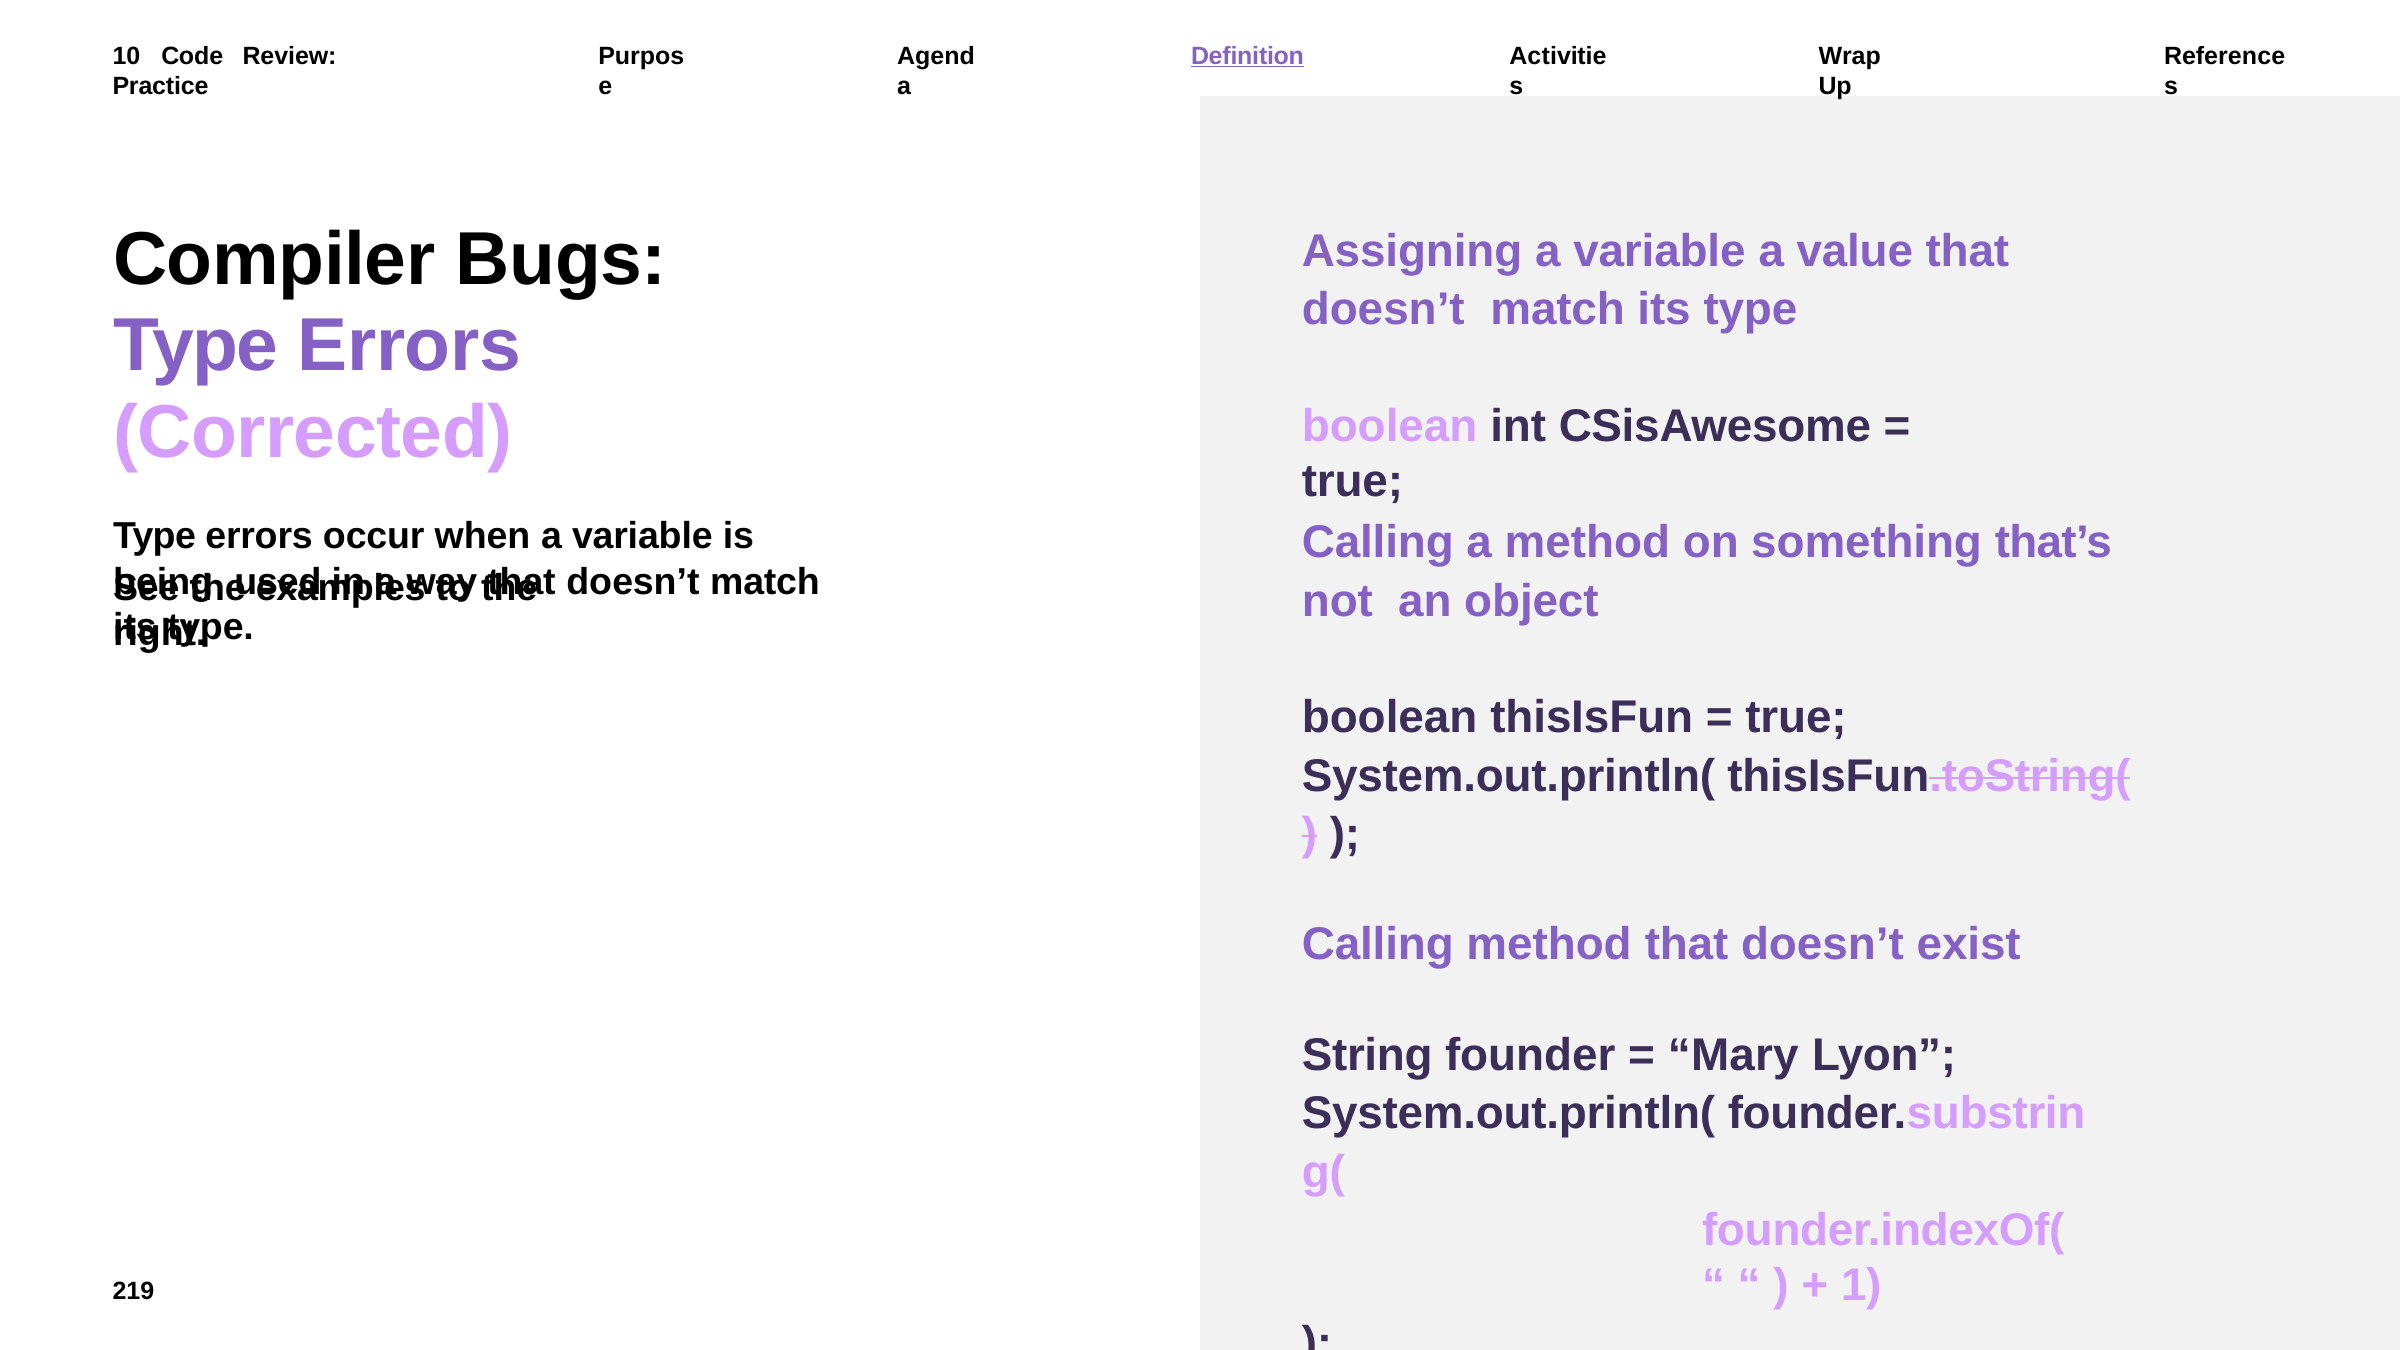

10	Code	Review:	Practice
Purpose
Agenda
Definition
Activities
Wrap	Up
References

Compiler Bugs:
Type Errors (Corrected)
Type errors occur when a variable is being  used in a way that doesn’t match its type.
Assigning a variable a value that doesn’t  match its type
boolean int CSisAwesome = true;
Calling a method on something that’s not  an object
See the examples to the right.
boolean thisIsFun = true;  System.out.println( thisIsFun.toString() );

Calling method that doesn’t exist

String founder = “Mary Lyon”;  System.out.println( founder.substring(
founder.indexOf( “ “ ) + 1)
);
219